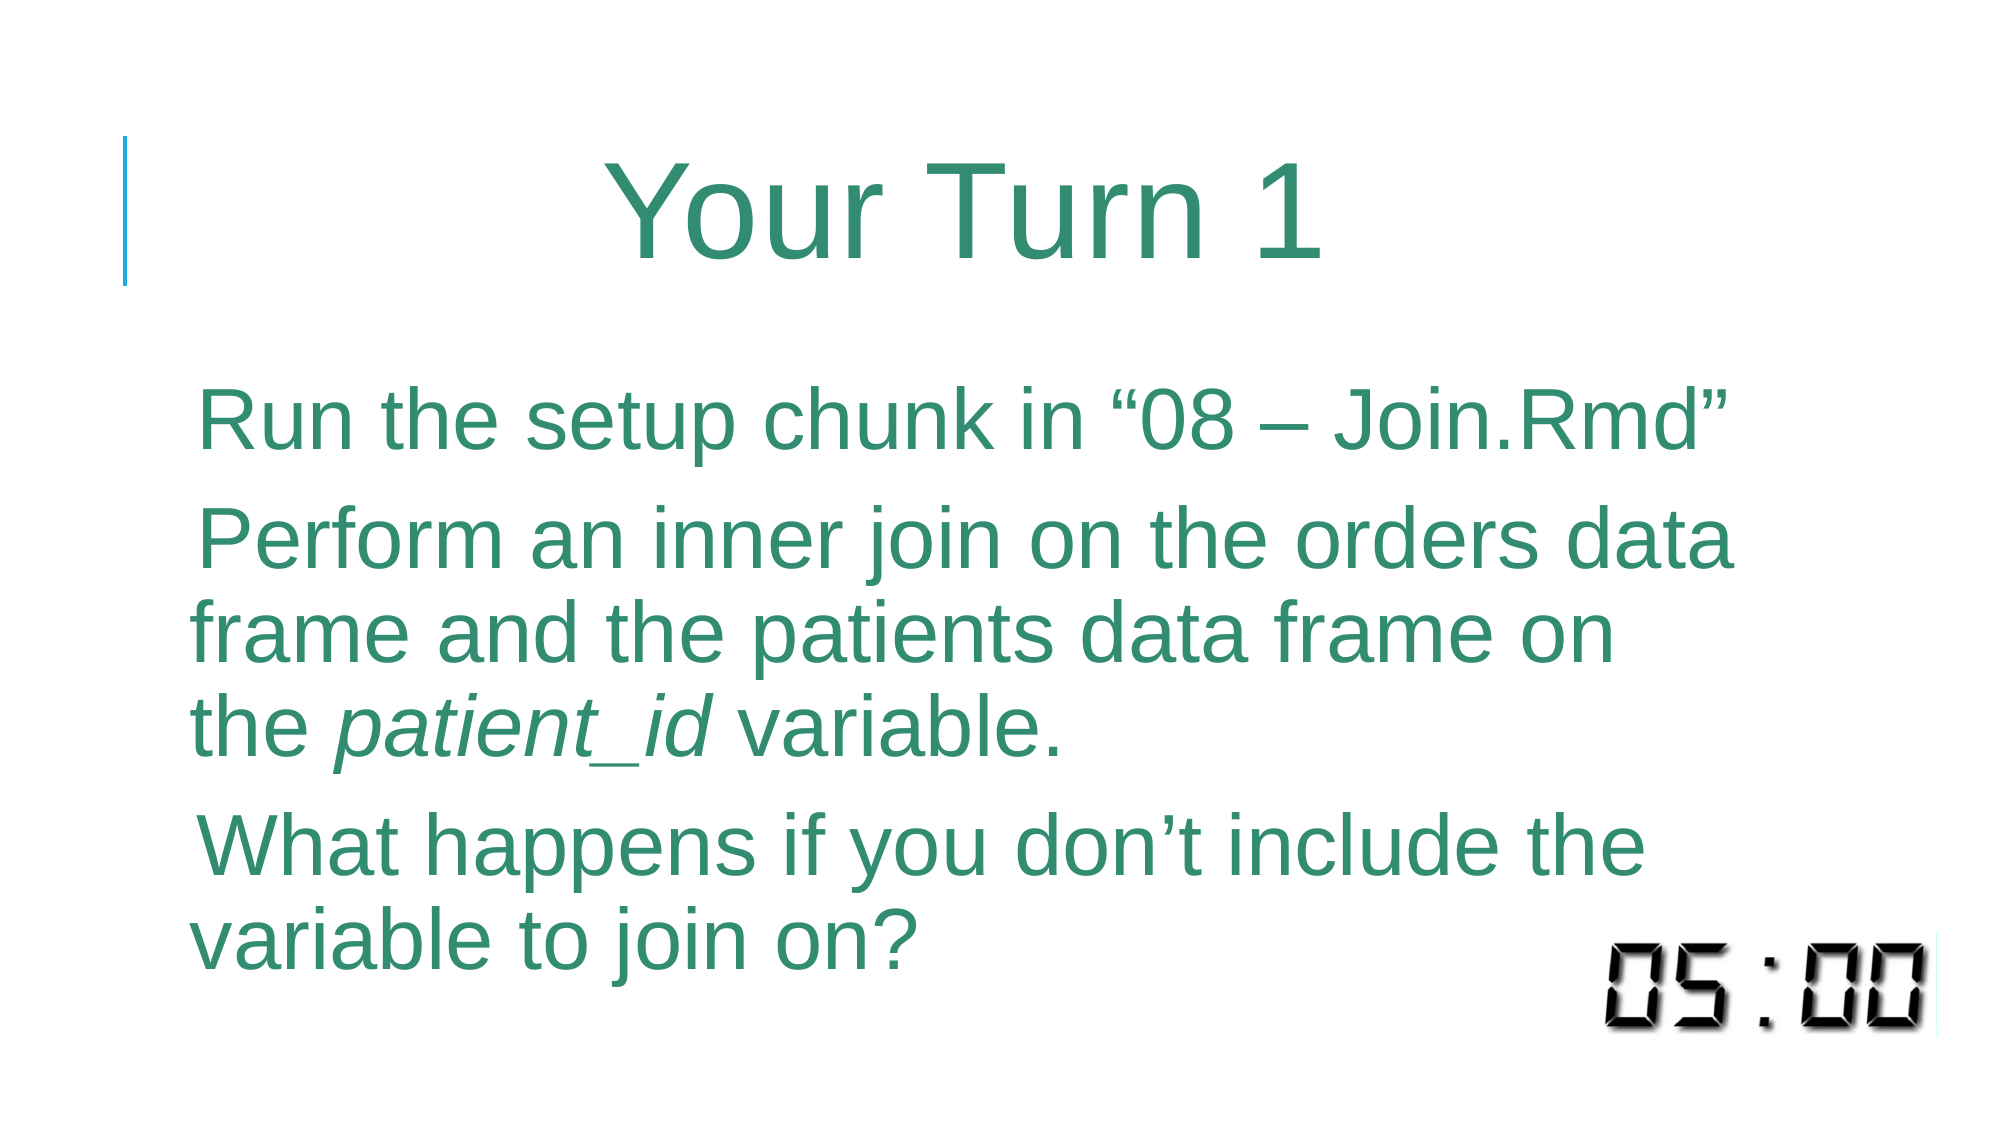

# Your Turn 1
Run the setup chunk in “08 – Join.Rmd”
Perform an inner join on the orders data frame and the patients data frame on the patient_id variable.
What happens if you don’t include the variable to join on?